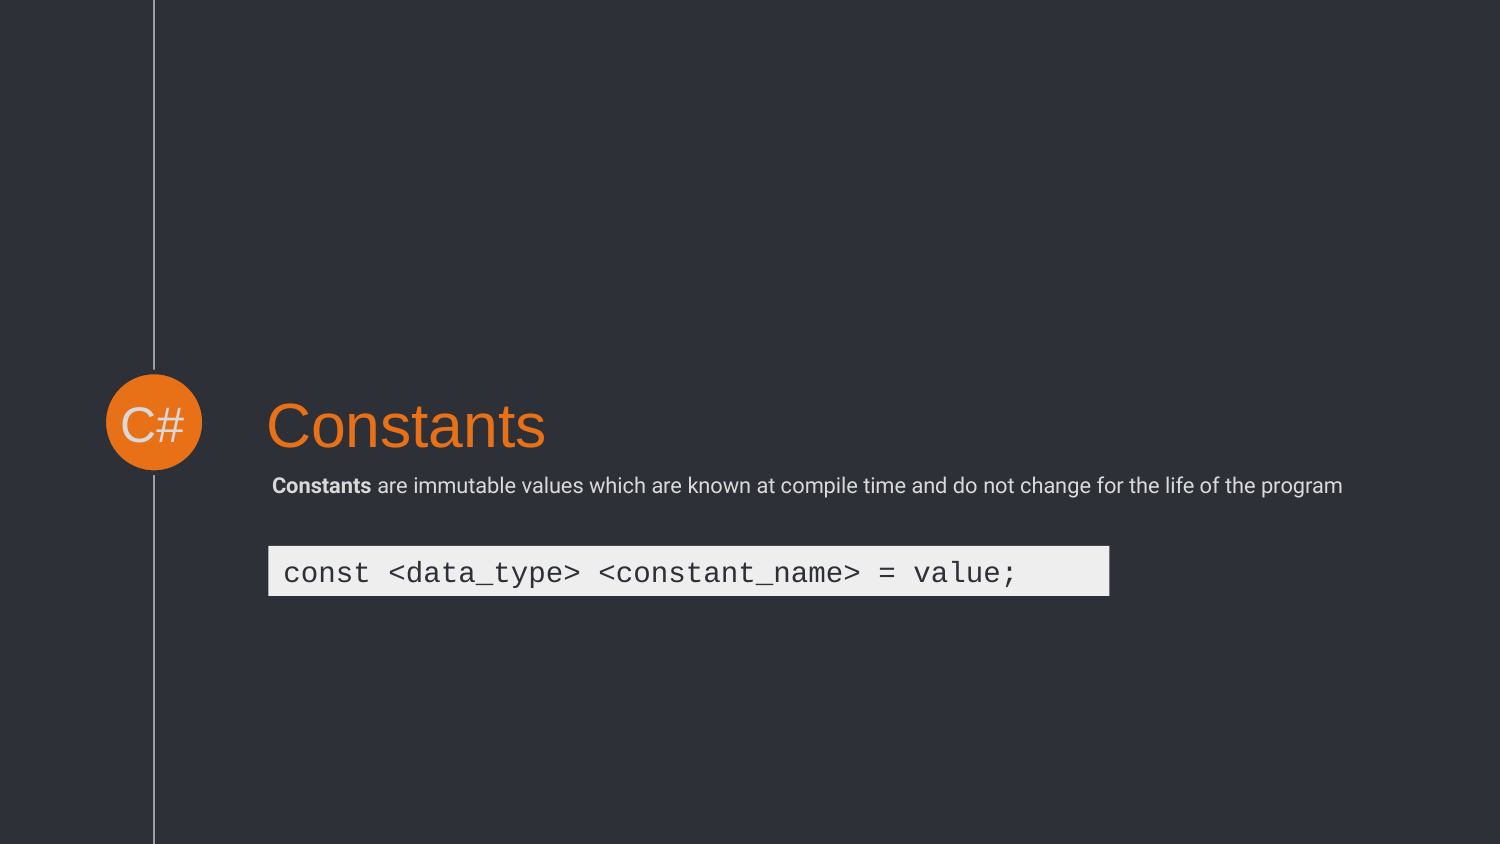

C#
# Constants
Constants are immutable values which are known at compile time and do not change for the life of the program
const <data_type> <constant_name> = value;